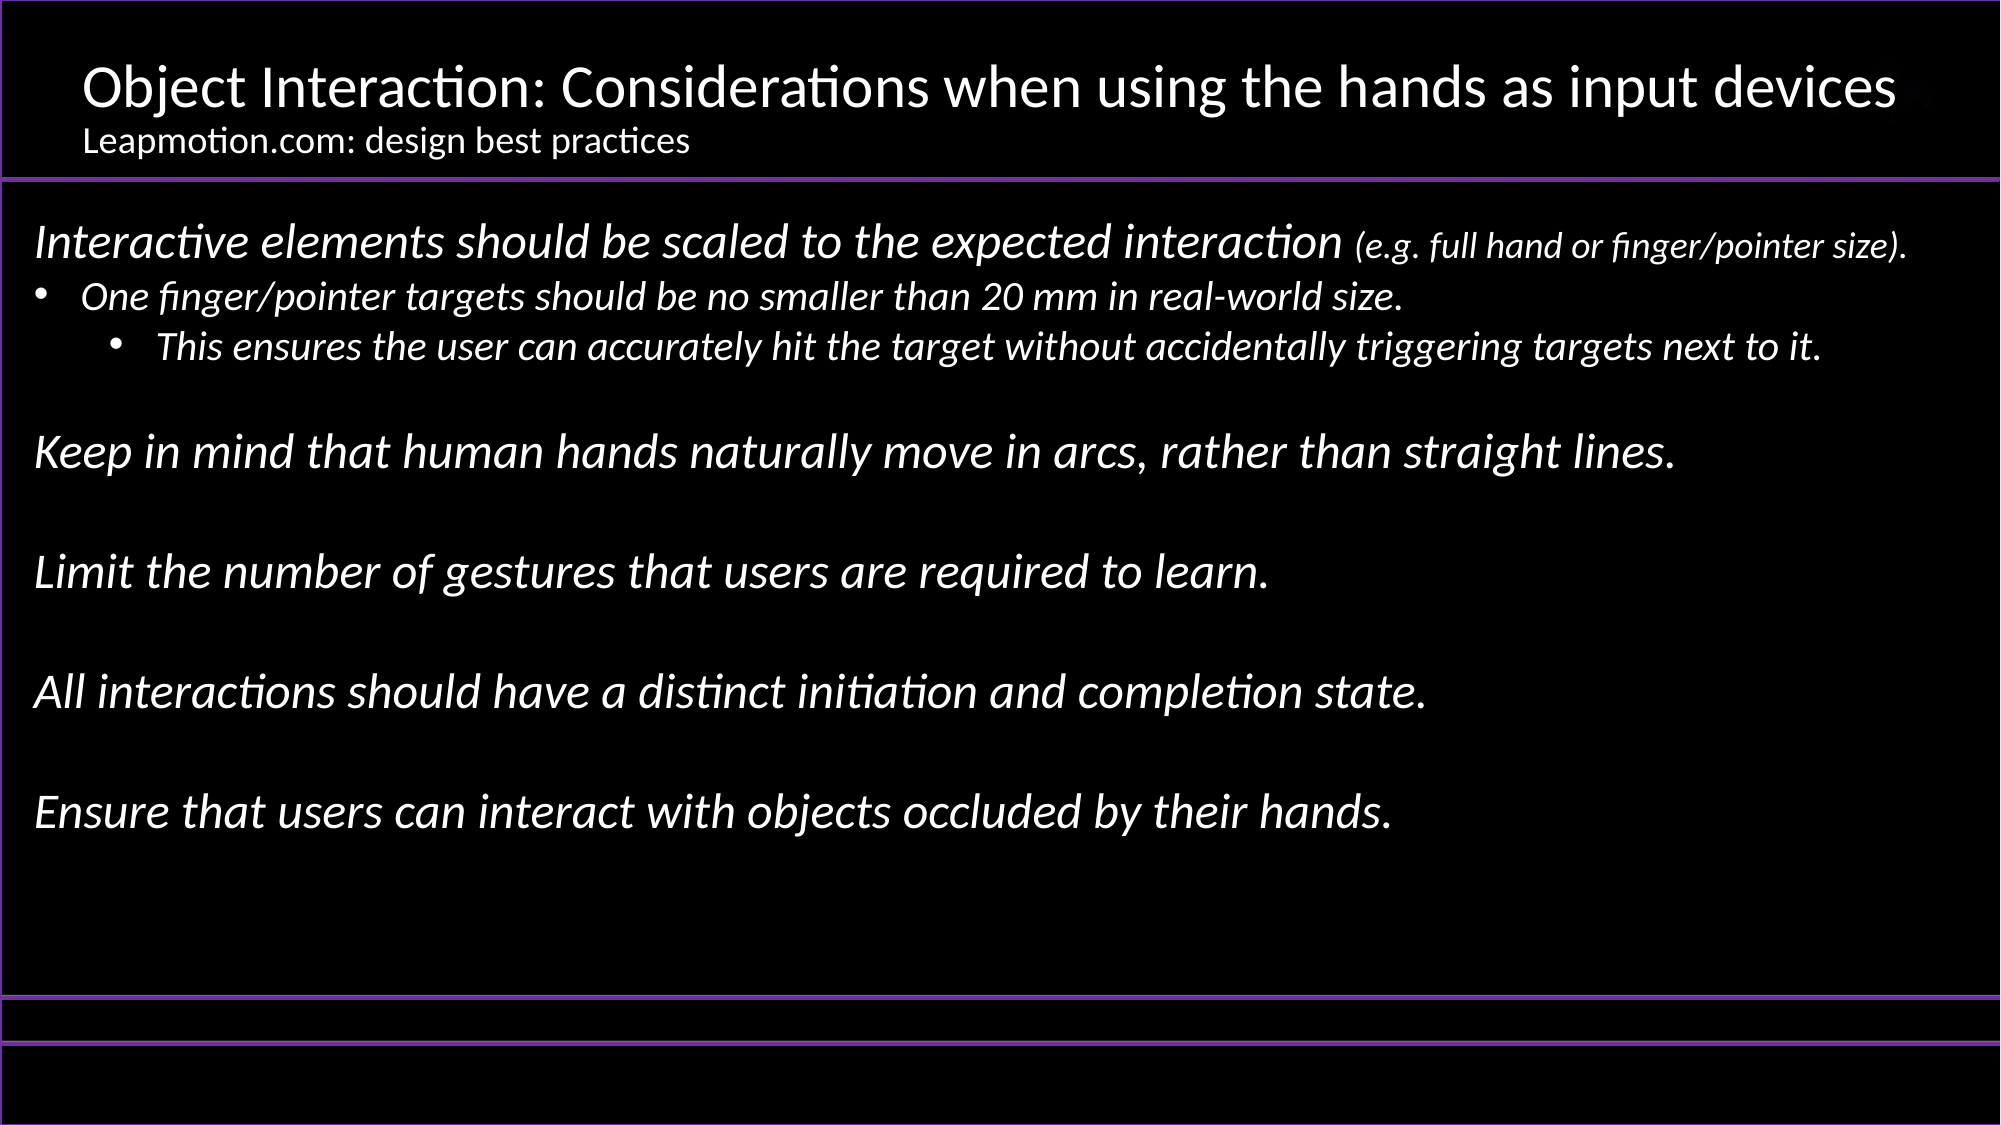

# Object Interaction: Considerations when using the hands as input devices Leapmotion.com: design best practices
Interactive elements should be scaled to the expected interaction (e.g. full hand or finger/pointer size).
One finger/pointer targets should be no smaller than 20 mm in real-world size.
This ensures the user can accurately hit the target without accidentally triggering targets next to it.

Keep in mind that human hands naturally move in arcs, rather than straight lines.

Limit the number of gestures that users are required to learn.

All interactions should have a distinct initiation and completion state.

Ensure that users can interact with objects occluded by their hands.